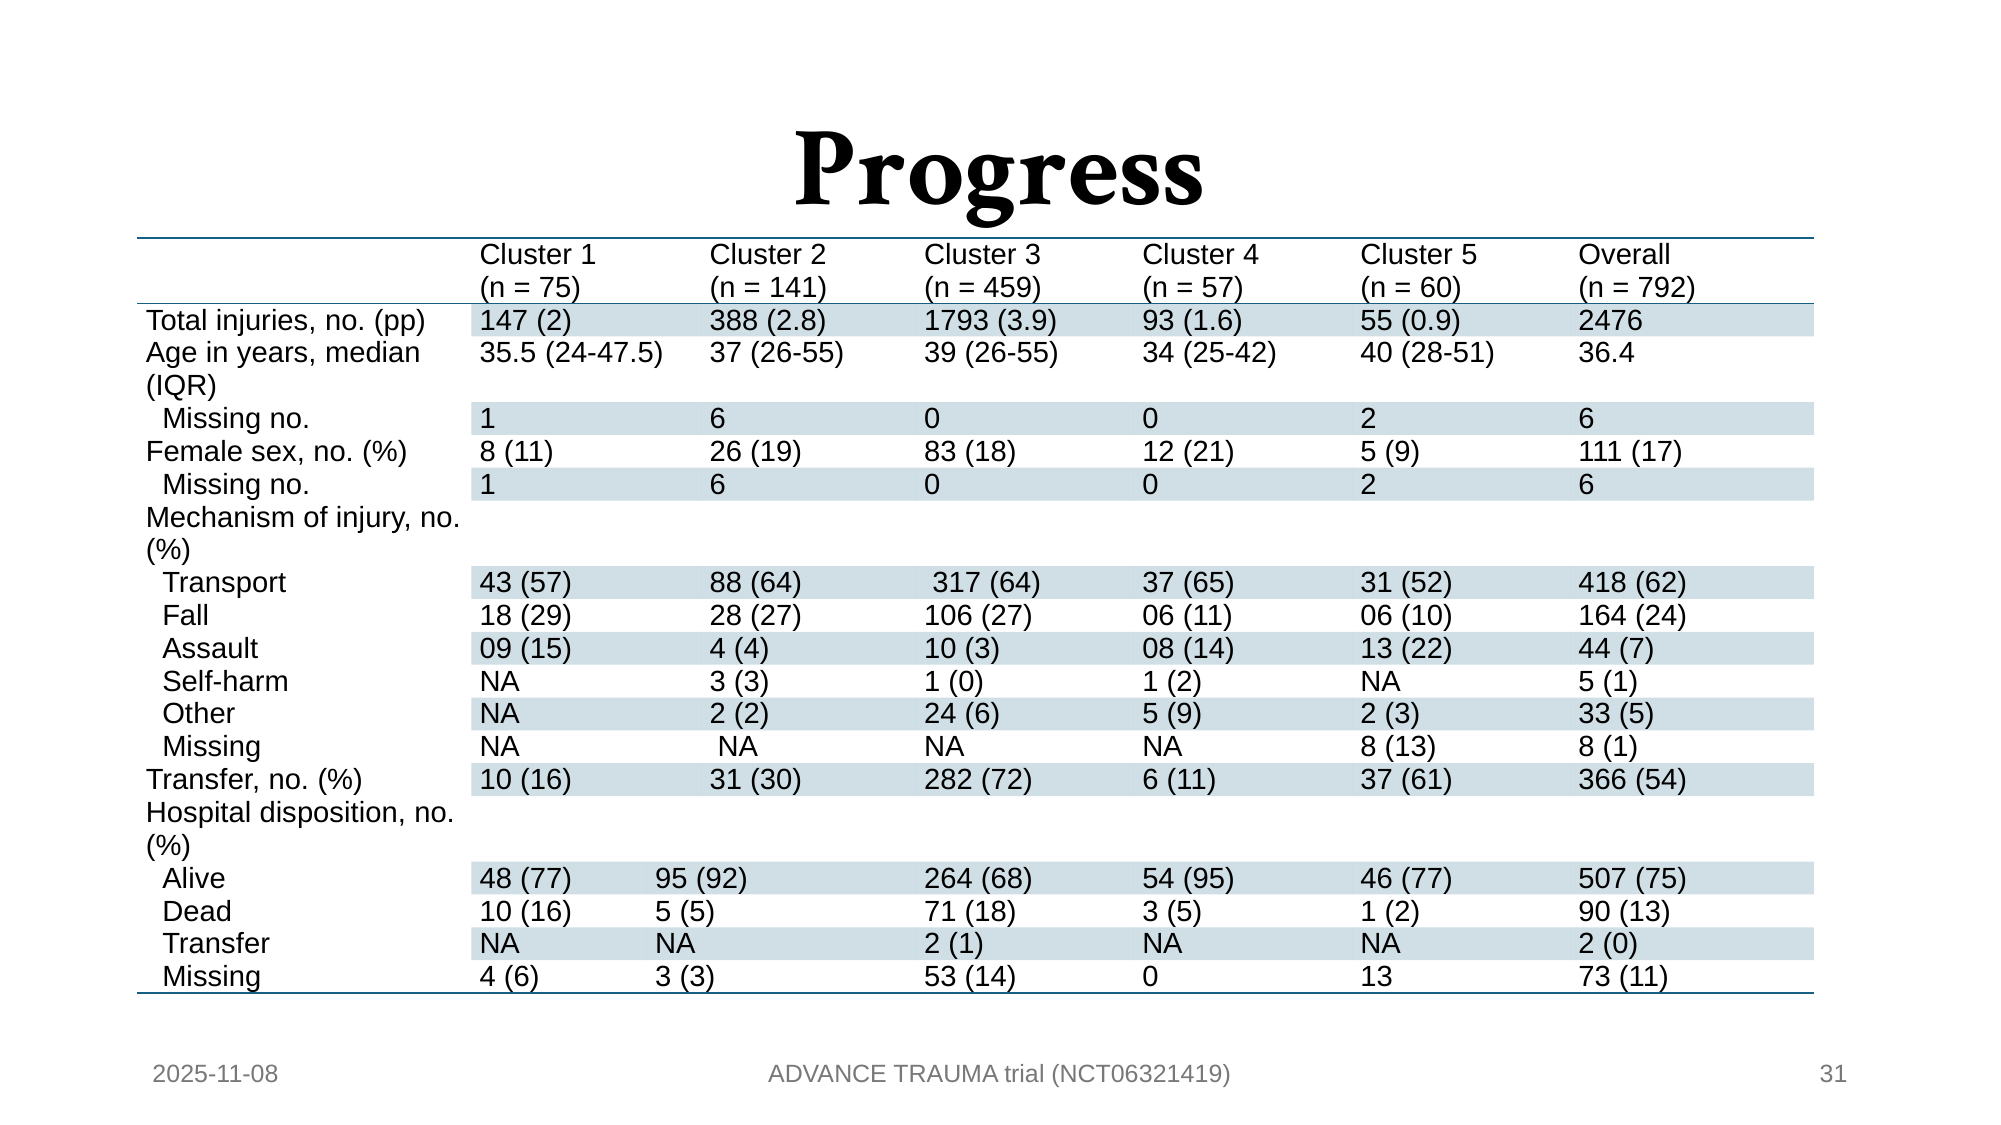

# Progress
|  | Cluster 1 (n = 75) |  | Cluster 2 (n = 141) | Cluster 3 (n = 459) | Cluster 4 (n = 57) | Cluster 5 (n = 60) | Overall (n = 792) |
| --- | --- | --- | --- | --- | --- | --- | --- |
| Total injuries, no. (pp) | 147 (2) |  | 388 (2.8) | 1793 (3.9) | 93 (1.6) | 55 (0.9) | 2476 |
| Age in years, median (IQR) | 35.5 (24-47.5) |  | 37 (26-55) | 39 (26-55) | 34 (25-42) | 40 (28-51) | 36.4 |
| Missing no. | 1 |  | 6 | 0 | 0 | 2 | 6 |
| Female sex, no. (%) | 8 (11) |  | 26 (19) | 83 (18) | 12 (21) | 5 (9) | 111 (17) |
| Missing no. | 1 |  | 6 | 0 | 0 | 2 | 6 |
| Mechanism of injury, no. (%) |  |  |  |  |  |  |  |
| Transport | 43 (57) |  | 88 (64) | 317 (64) | 37 (65) | 31 (52) | 418 (62) |
| Fall | 18 (29) |  | 28 (27) | 106 (27) | 06 (11) | 06 (10) | 164 (24) |
| Assault | 09 (15) |  | 4 (4) | 10 (3) | 08 (14) | 13 (22) | 44 (7) |
| Self-harm | NA |  | 3 (3) | 1 (0) | 1 (2) | NA | 5 (1) |
| Other | NA |  | 2 (2) | 24 (6) | 5 (9) | 2 (3) | 33 (5) |
| Missing | NA |  | NA | NA | NA | 8 (13) | 8 (1) |
| Transfer, no. (%) | 10 (16) |  | 31 (30) | 282 (72) | 6 (11) | 37 (61) | 366 (54) |
| Hospital disposition, no. (%) |  |  |  |  |  |  |  |
| Alive | 48 (77) | 95 (92) |  | 264 (68) | 54 (95) | 46 (77) | 507 (75) |
| Dead | 10 (16) | 5 (5) |  | 71 (18) | 3 (5) | 1 (2) | 90 (13) |
| Transfer | NA | NA |  | 2 (1) | NA | NA | 2 (0) |
| Missing | 4 (6) | 3 (3) |  | 53 (14) | 0 | 13 | 73 (11) |
2025-11-08
ADVANCE TRAUMA trial (NCT06321419)
31